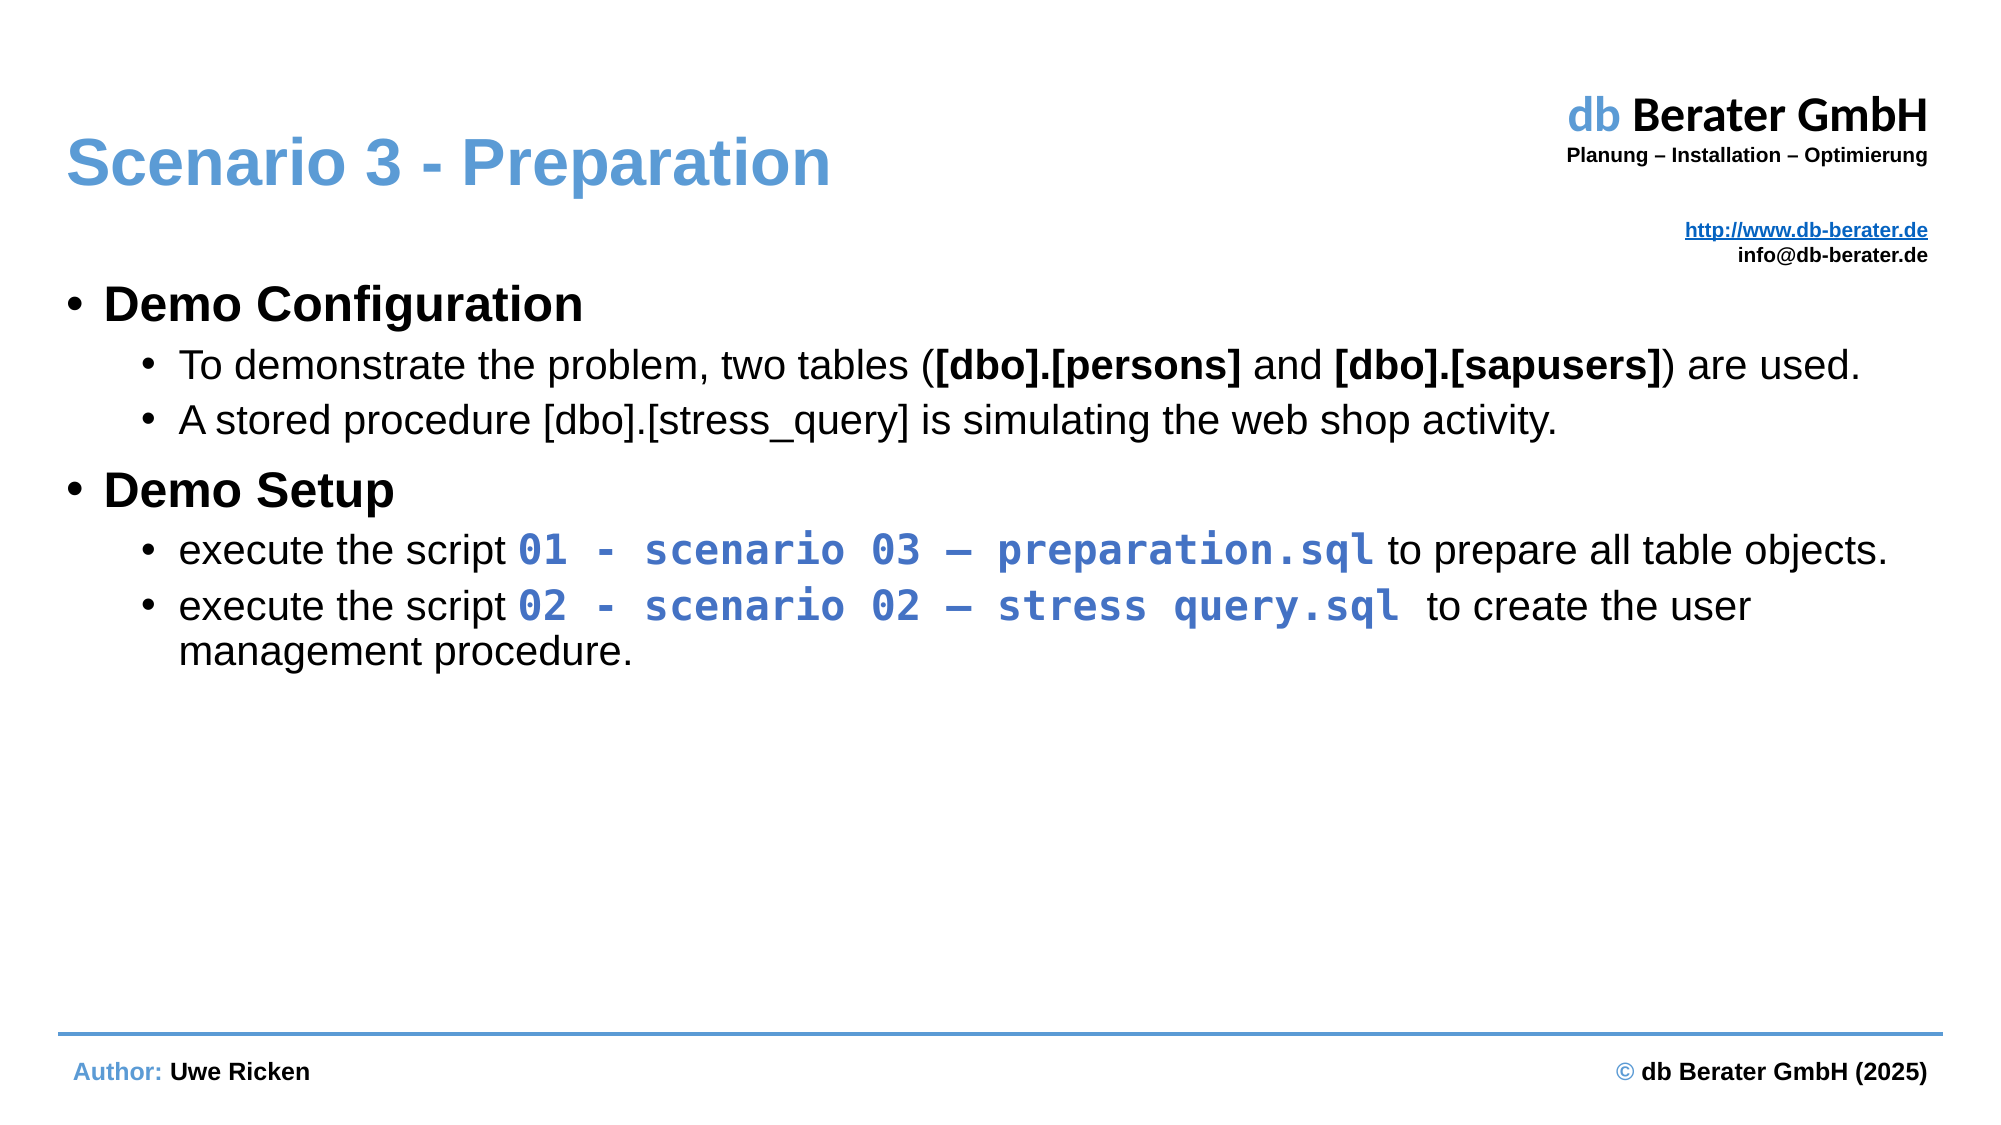

# Scenario 3 - Preparation
Demo Configuration
To demonstrate the problem, two tables ([dbo].[persons] and [dbo].[sapusers]) are used.
A stored procedure [dbo].[stress_query] is simulating the web shop activity.
Demo Setup
execute the script 01 - scenario 03 – preparation.sql to prepare all table objects.
execute the script 02 - scenario 02 – stress query.sql to create the user management procedure.